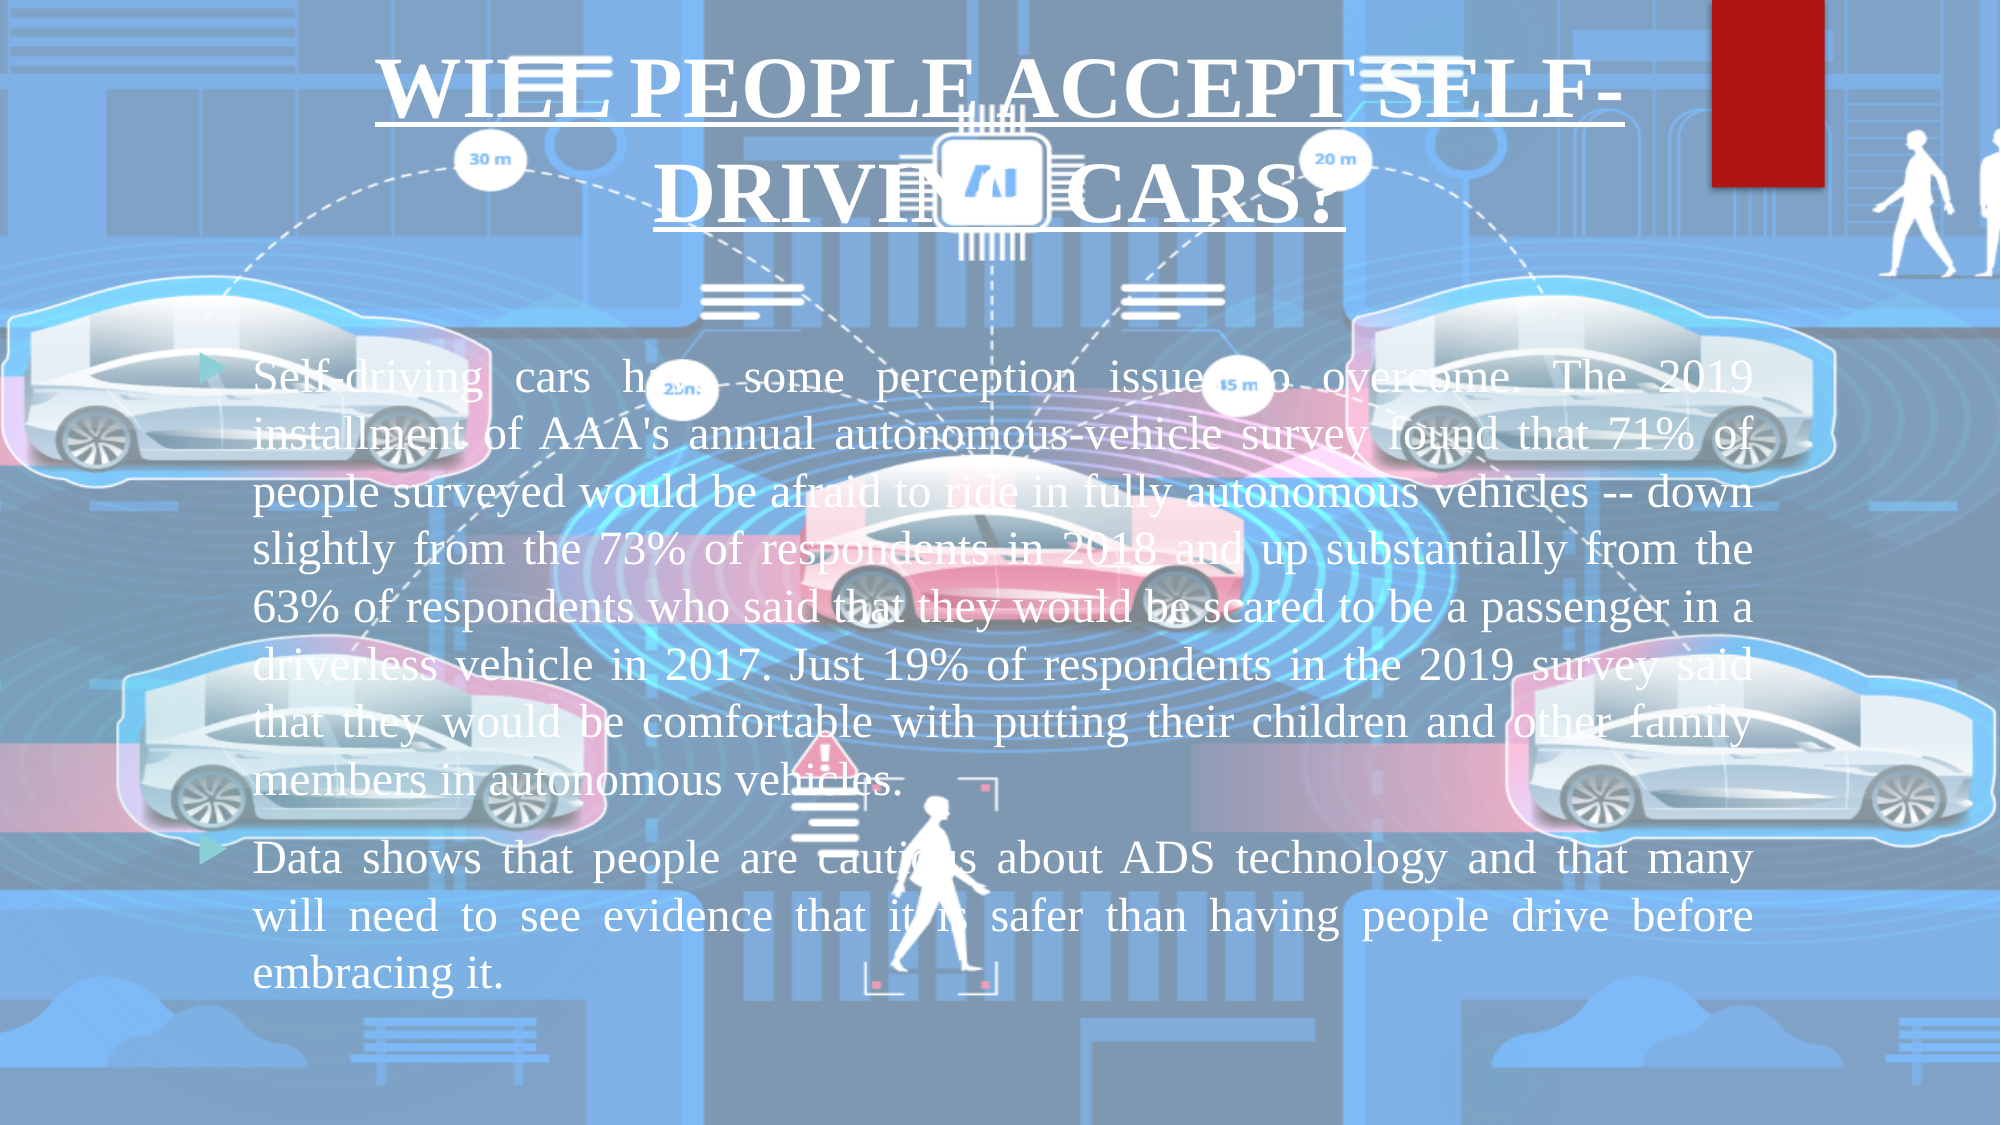

# WILL PEOPLE ACCEPT SELF-DRIVING CARS?
Self-driving cars have some perception issues to overcome. The 2019 installment of AAA's annual autonomous-vehicle survey found that 71% of people surveyed would be afraid to ride in fully autonomous vehicles -- down slightly from the 73% of respondents in 2018 and up substantially from the 63% of respondents who said that they would be scared to be a passenger in a driverless vehicle in 2017. Just 19% of respondents in the 2019 survey said that they would be comfortable with putting their children and other family members in autonomous vehicles.
Data shows that people are cautious about ADS technology and that many will need to see evidence that it is safer than having people drive before embracing it.